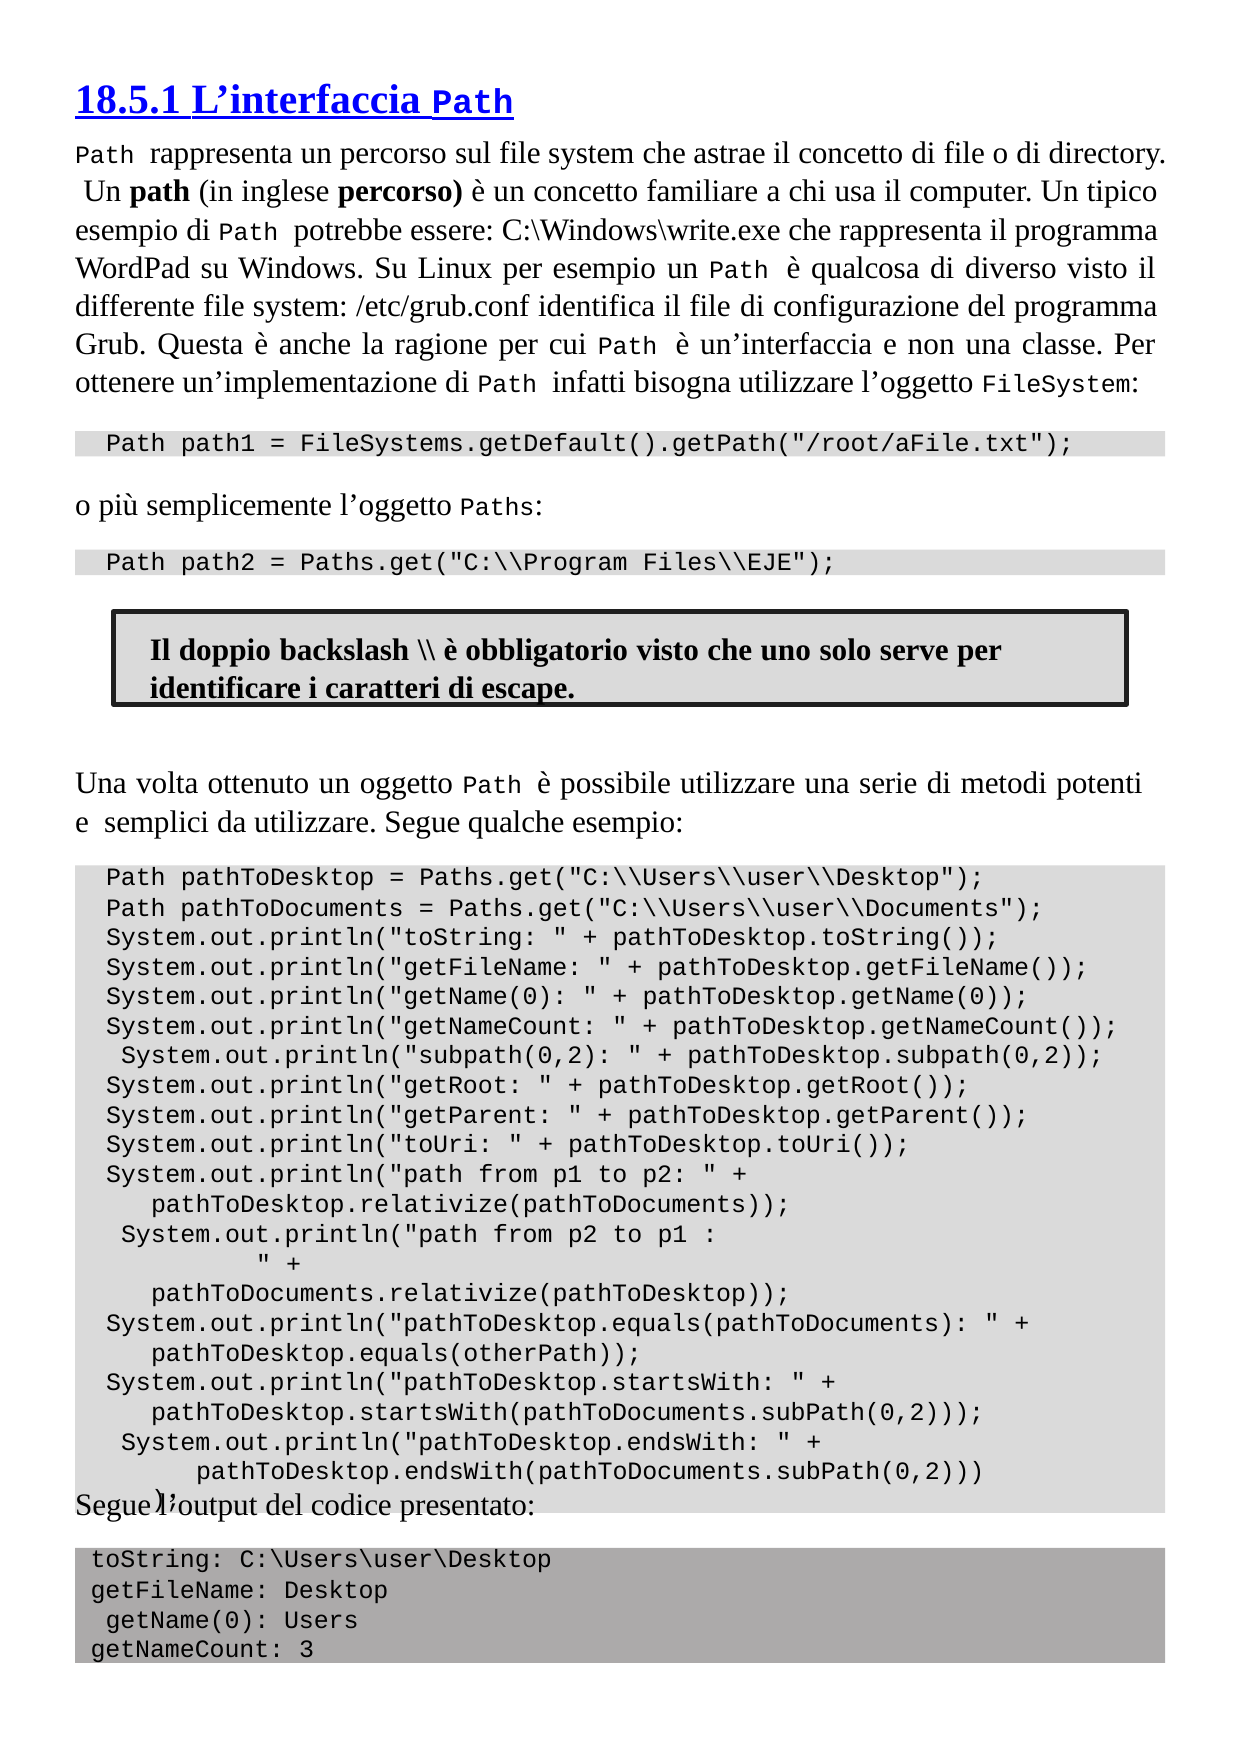

18.5.1 L’interfaccia Path
Path rappresenta un percorso sul file system che astrae il concetto di file o di directory.  Un path (in inglese percorso) è un concetto familiare a chi usa il computer. Un tipico  esempio di Path potrebbe essere: C:\Windows\write.exe che rappresenta il programma  WordPad su Windows. Su Linux per esempio un Path è qualcosa di diverso visto il  differente file system: /etc/grub.conf identifica il file di configurazione del programma  Grub. Questa è anche la ragione per cui Path è un’interfaccia e non una classe. Per  ottenere un’implementazione di Path infatti bisogna utilizzare l’oggetto FileSystem:
Path path1 = FileSystems.getDefault().getPath("/root/aFile.txt");
o più semplicemente l’oggetto Paths:
Path path2 = Paths.get("C:\\Program Files\\EJE");
Il doppio backslash \\ è obbligatorio visto che uno solo serve per  identificare i caratteri di escape.
Una volta ottenuto un oggetto Path è possibile utilizzare una serie di metodi potenti e  semplici da utilizzare. Segue qualche esempio:
Path pathToDesktop = Paths.get("C:\\Users\\user\\Desktop");
Path pathToDocuments = Paths.get("C:\\Users\\user\\Documents");  System.out.println("toString: " + pathToDesktop.toString());  System.out.println("getFileName: " + pathToDesktop.getFileName());  System.out.println("getName(0): " + pathToDesktop.getName(0));  System.out.println("getNameCount: " + pathToDesktop.getNameCount());  System.out.println("subpath(0,2): " + pathToDesktop.subpath(0,2));  System.out.println("getRoot: " + pathToDesktop.getRoot());  System.out.println("getParent: " + pathToDesktop.getParent());  System.out.println("toUri: " + pathToDesktop.toUri());  System.out.println("path from p1 to p2: " +
pathToDesktop.relativize(pathToDocuments));  System.out.println("path from p2 to p1 :	" +
pathToDocuments.relativize(pathToDesktop));  System.out.println("pathToDesktop.equals(pathToDocuments): " +
pathToDesktop.equals(otherPath));  System.out.println("pathToDesktop.startsWith: " +
pathToDesktop.startsWith(pathToDocuments.subPath(0,2)));  System.out.println("pathToDesktop.endsWith: " +
pathToDesktop.endsWith(pathToDocuments.subPath(0,2))));
Segue l’output del codice presentato:
toString: C:\Users\user\Desktop
getFileName: Desktop  getName(0): Users  getNameCount: 3